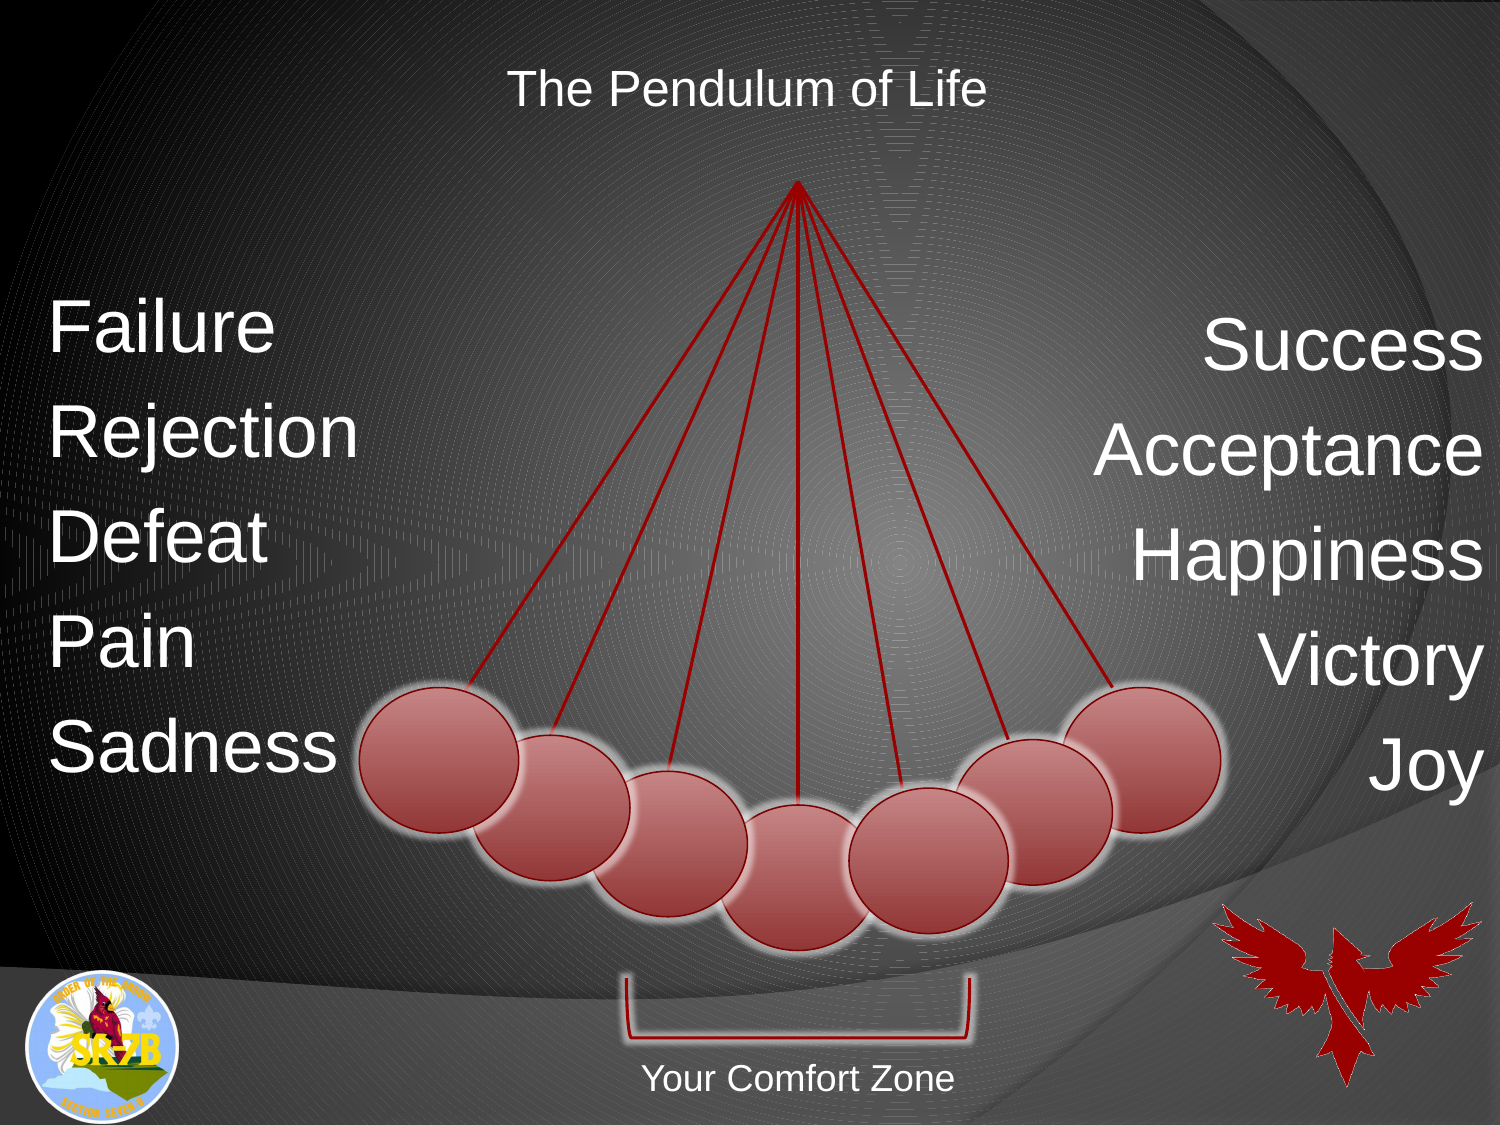

# The Pendulum of Life

Failure
Rejection
Defeat
Pain
Sadness
Success
Acceptance
Happiness
Victory
Joy

Your Comfort Zone